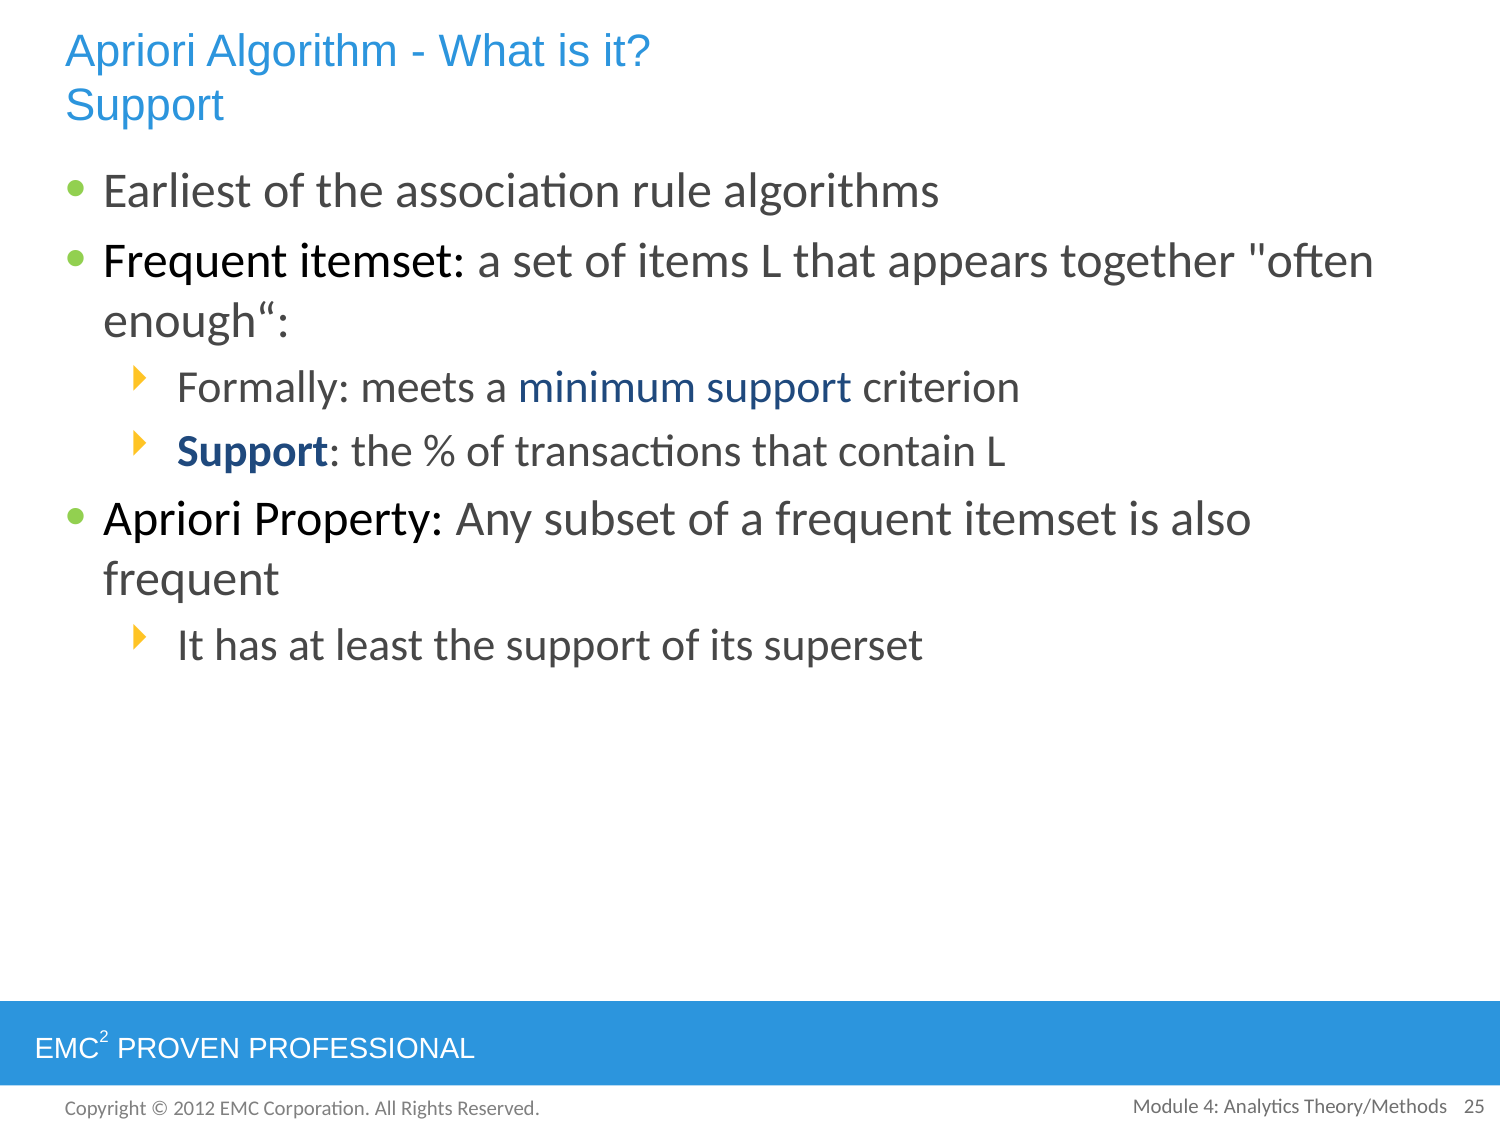

# Apriori Algorithm - What is it? Support
Earliest of the association rule algorithms
Frequent itemset: a set of items L that appears together "often enough“:
Formally: meets a minimum support criterion
Support: the % of transactions that contain L
Apriori Property: Any subset of a frequent itemset is also frequent
It has at least the support of its superset
Module 4: Analytics Theory/Methods
25